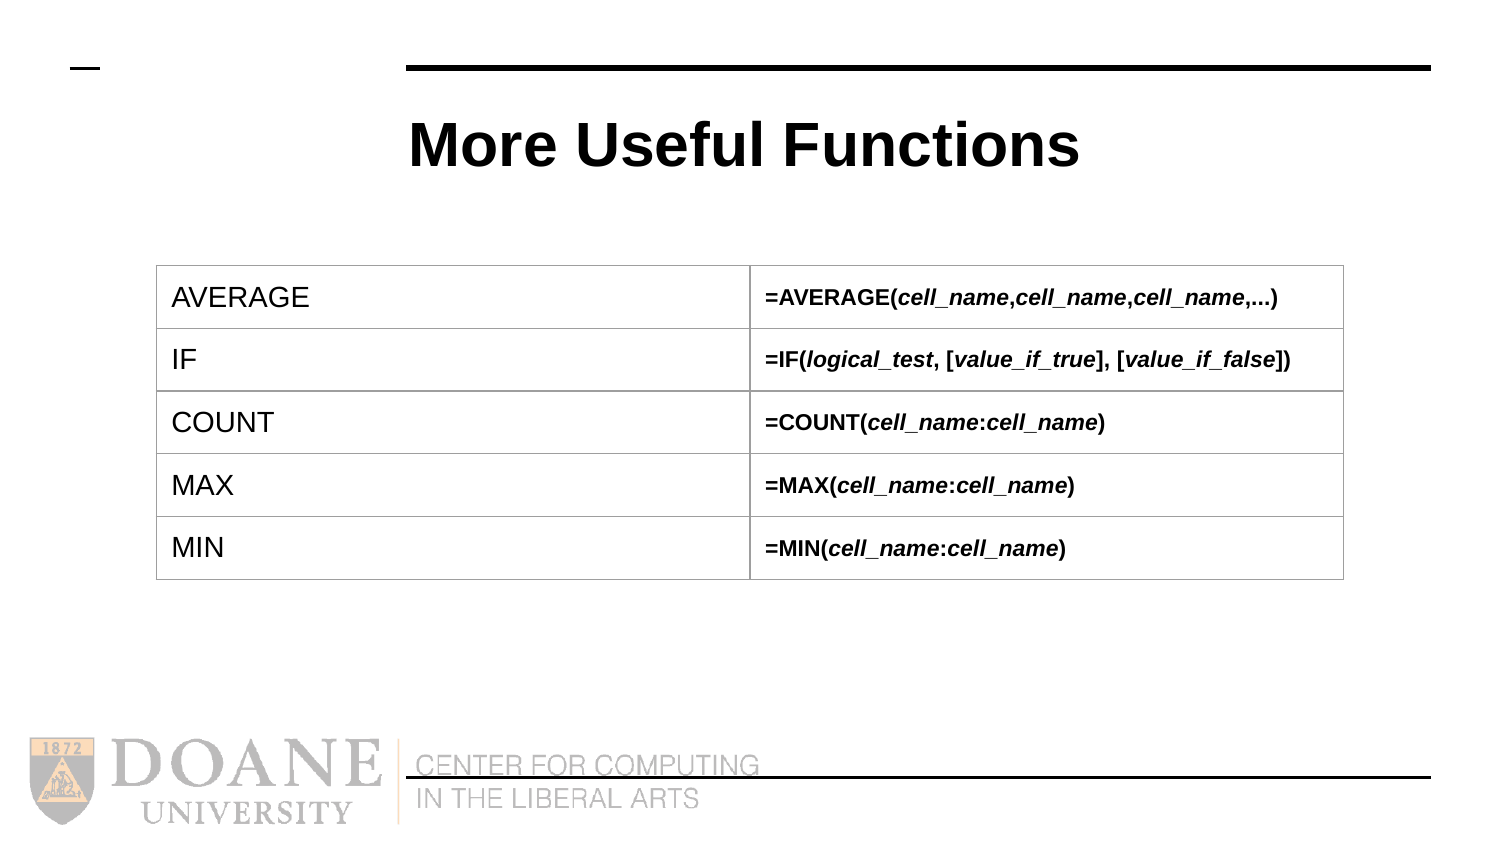

# More Useful Functions

| AVERAGE | =AVERAGE(cell\_name,cell\_name,cell\_name,...) |
| --- | --- |
| IF | =IF(logical\_test, [value\_if\_true], [value\_if\_false]) |
| COUNT | =COUNT(cell\_name:cell\_name) |
| MAX | =MAX(cell\_name:cell\_name) |
| MIN | =MIN(cell\_name:cell\_name) |